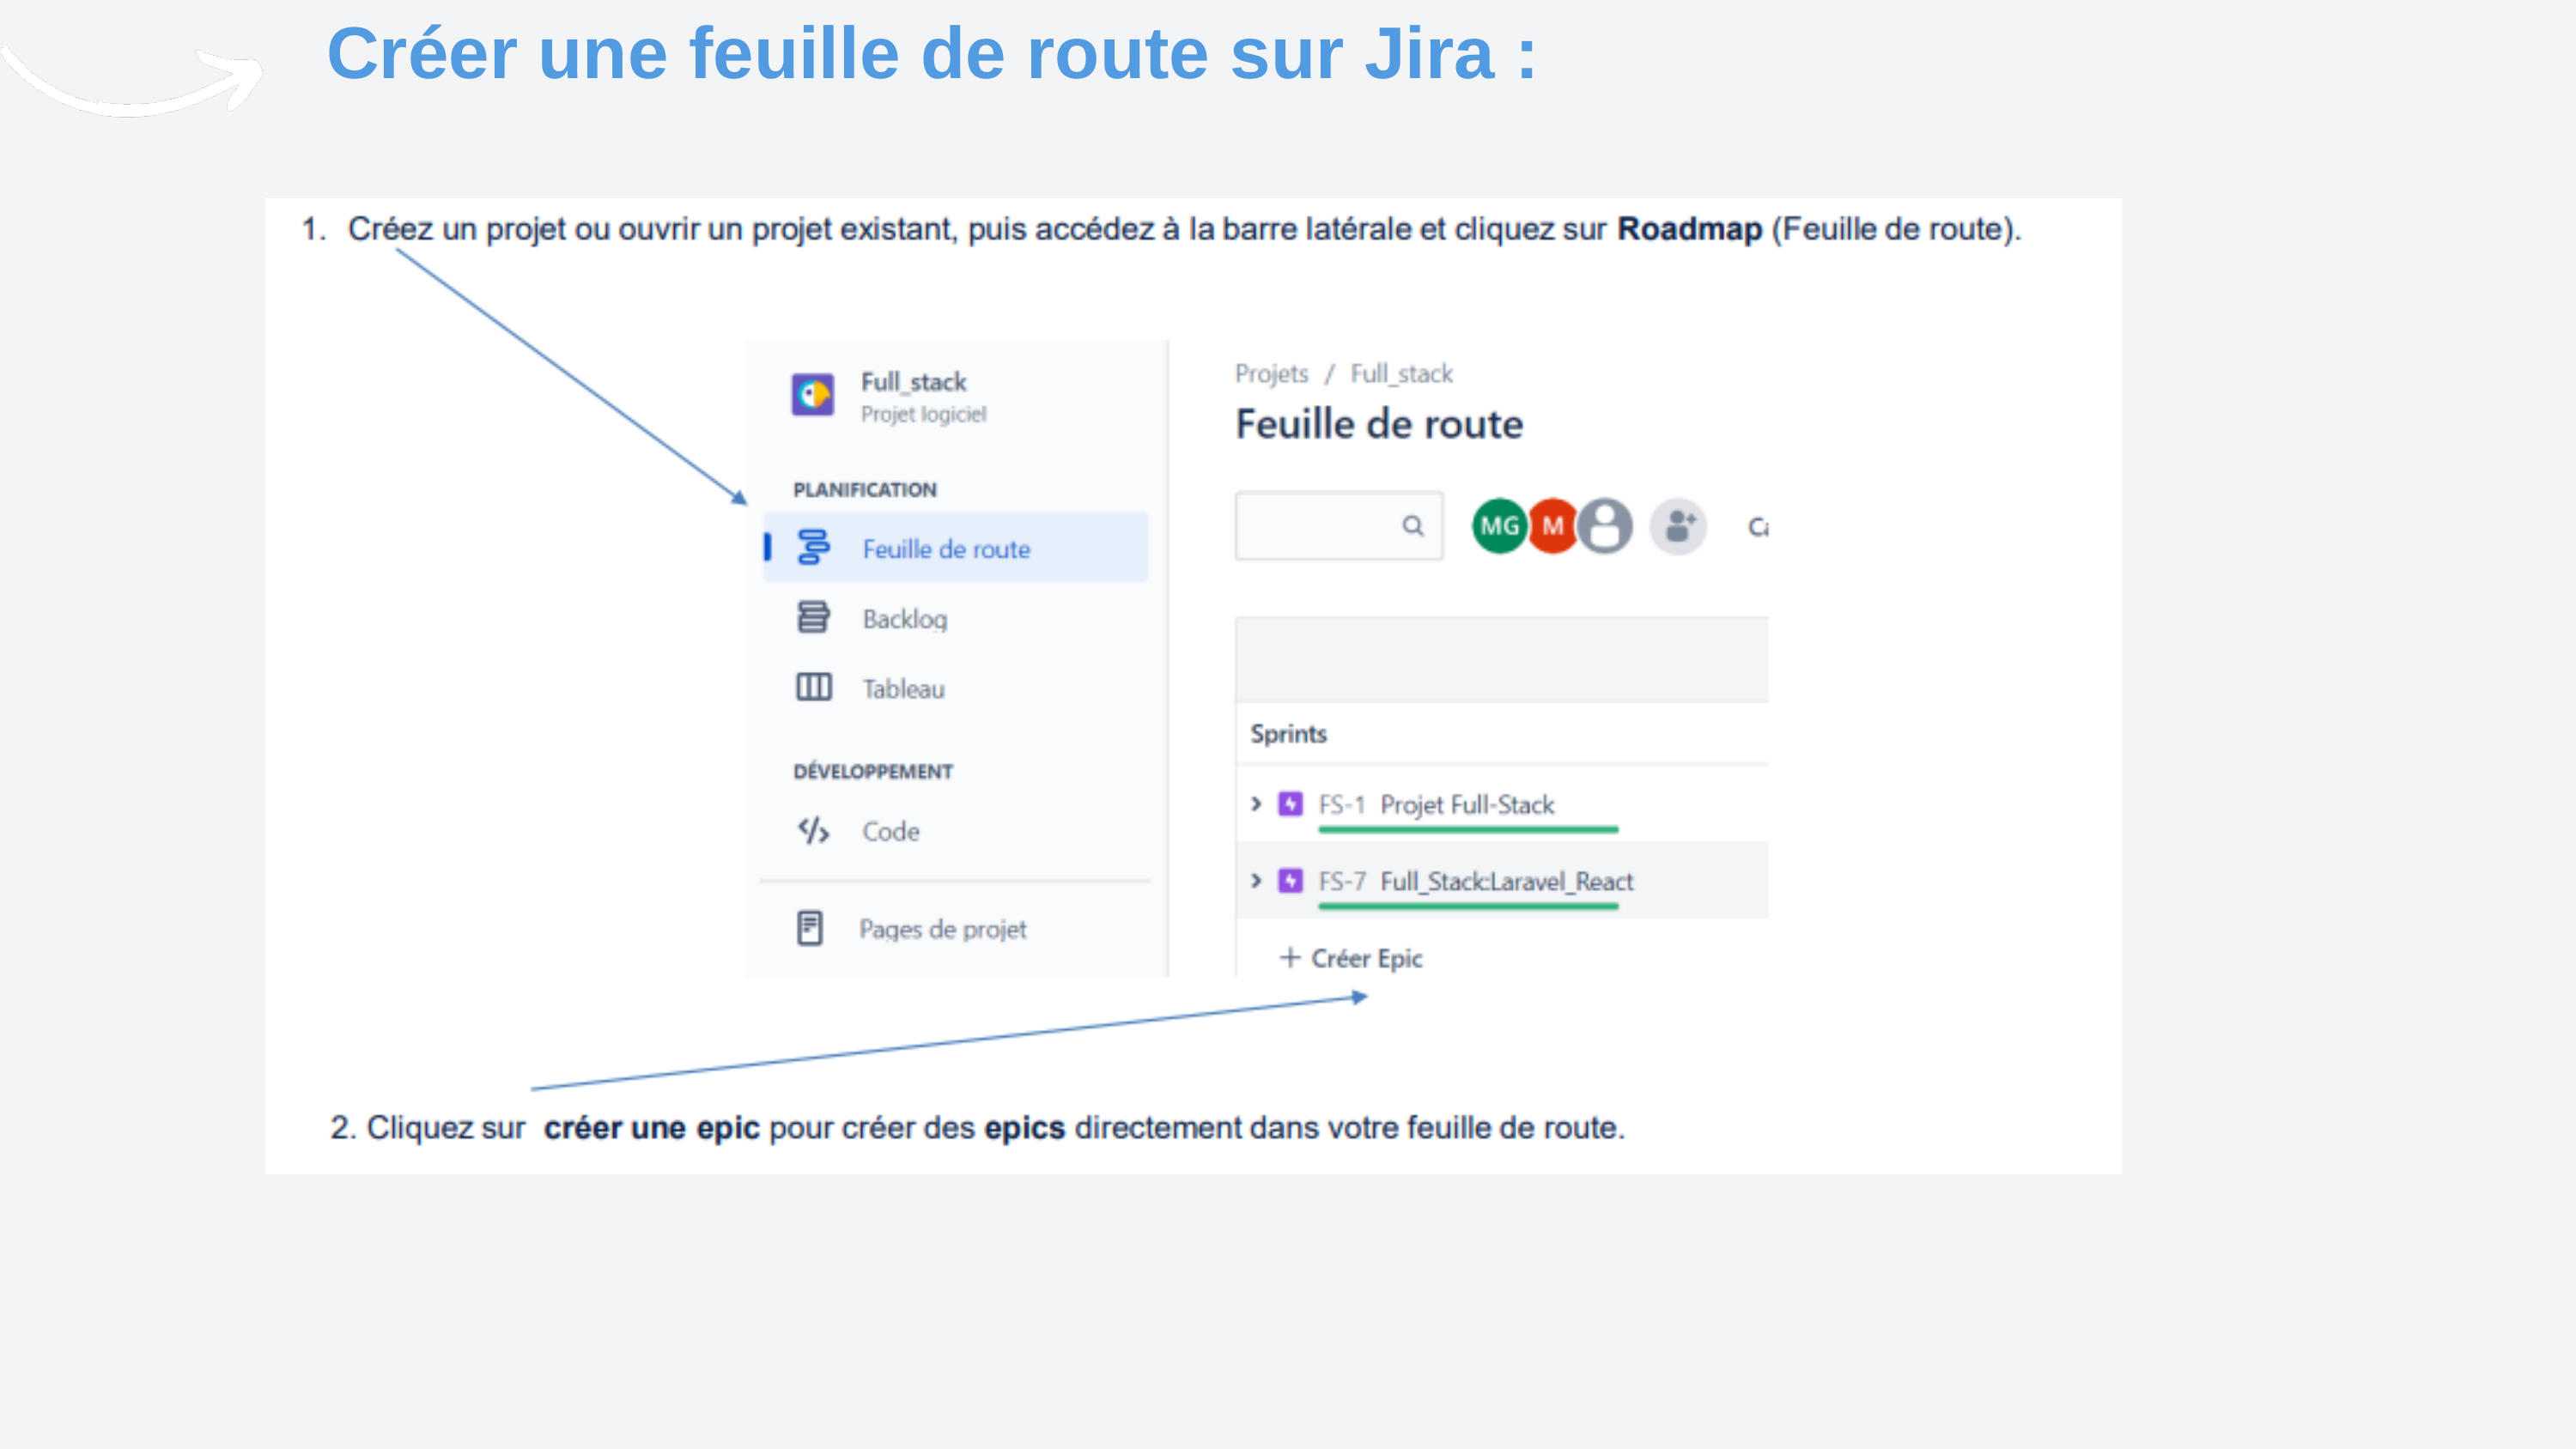

Créer une feuille de route sur Jira :